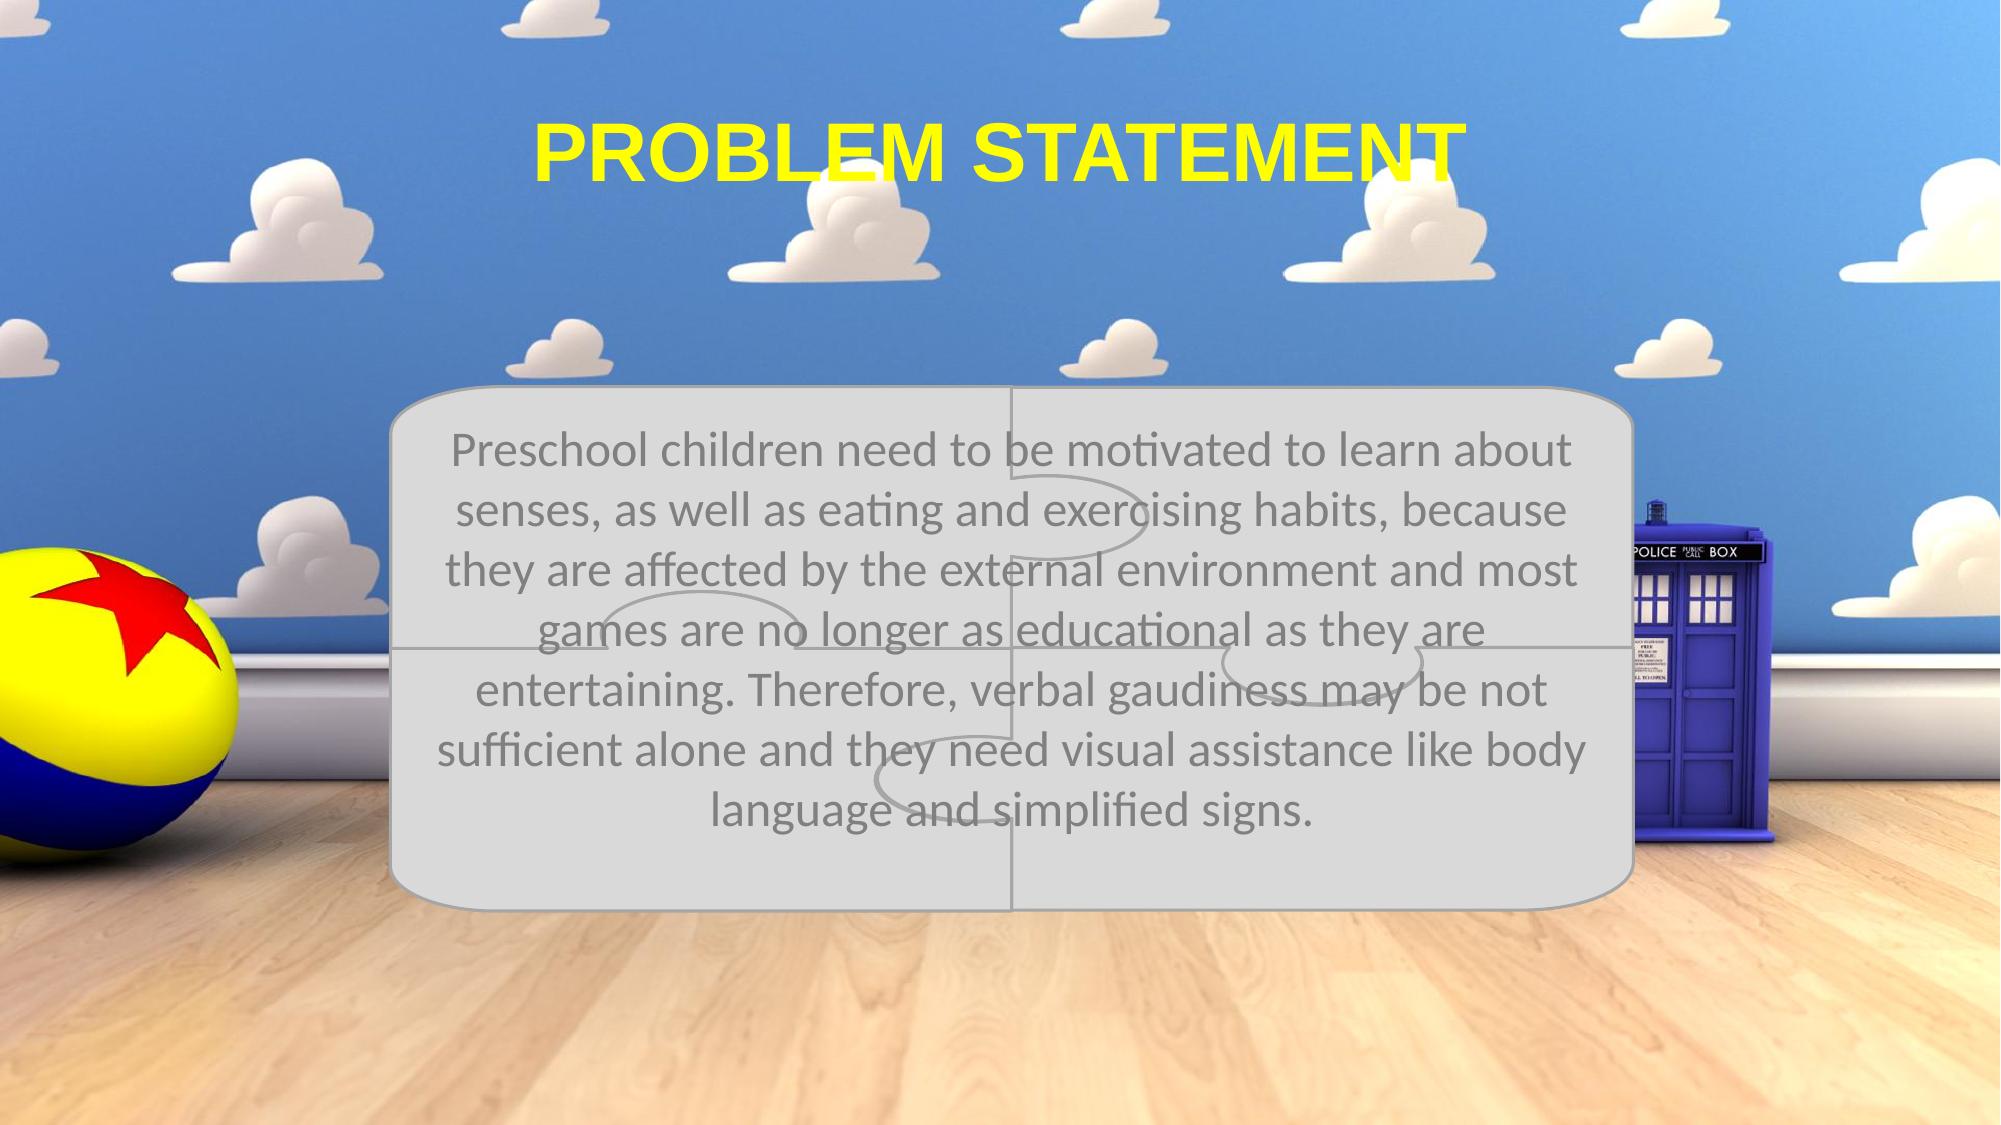

PROBLEM STATEMENT

Preschool children need to be motivated to learn about senses, as well as eating and exercising habits, because they are affected by the external environment and most games are no longer as educational as they are entertaining. Therefore, verbal gaudiness may be not sufficient alone and they need visual assistance like body language and simplified signs.